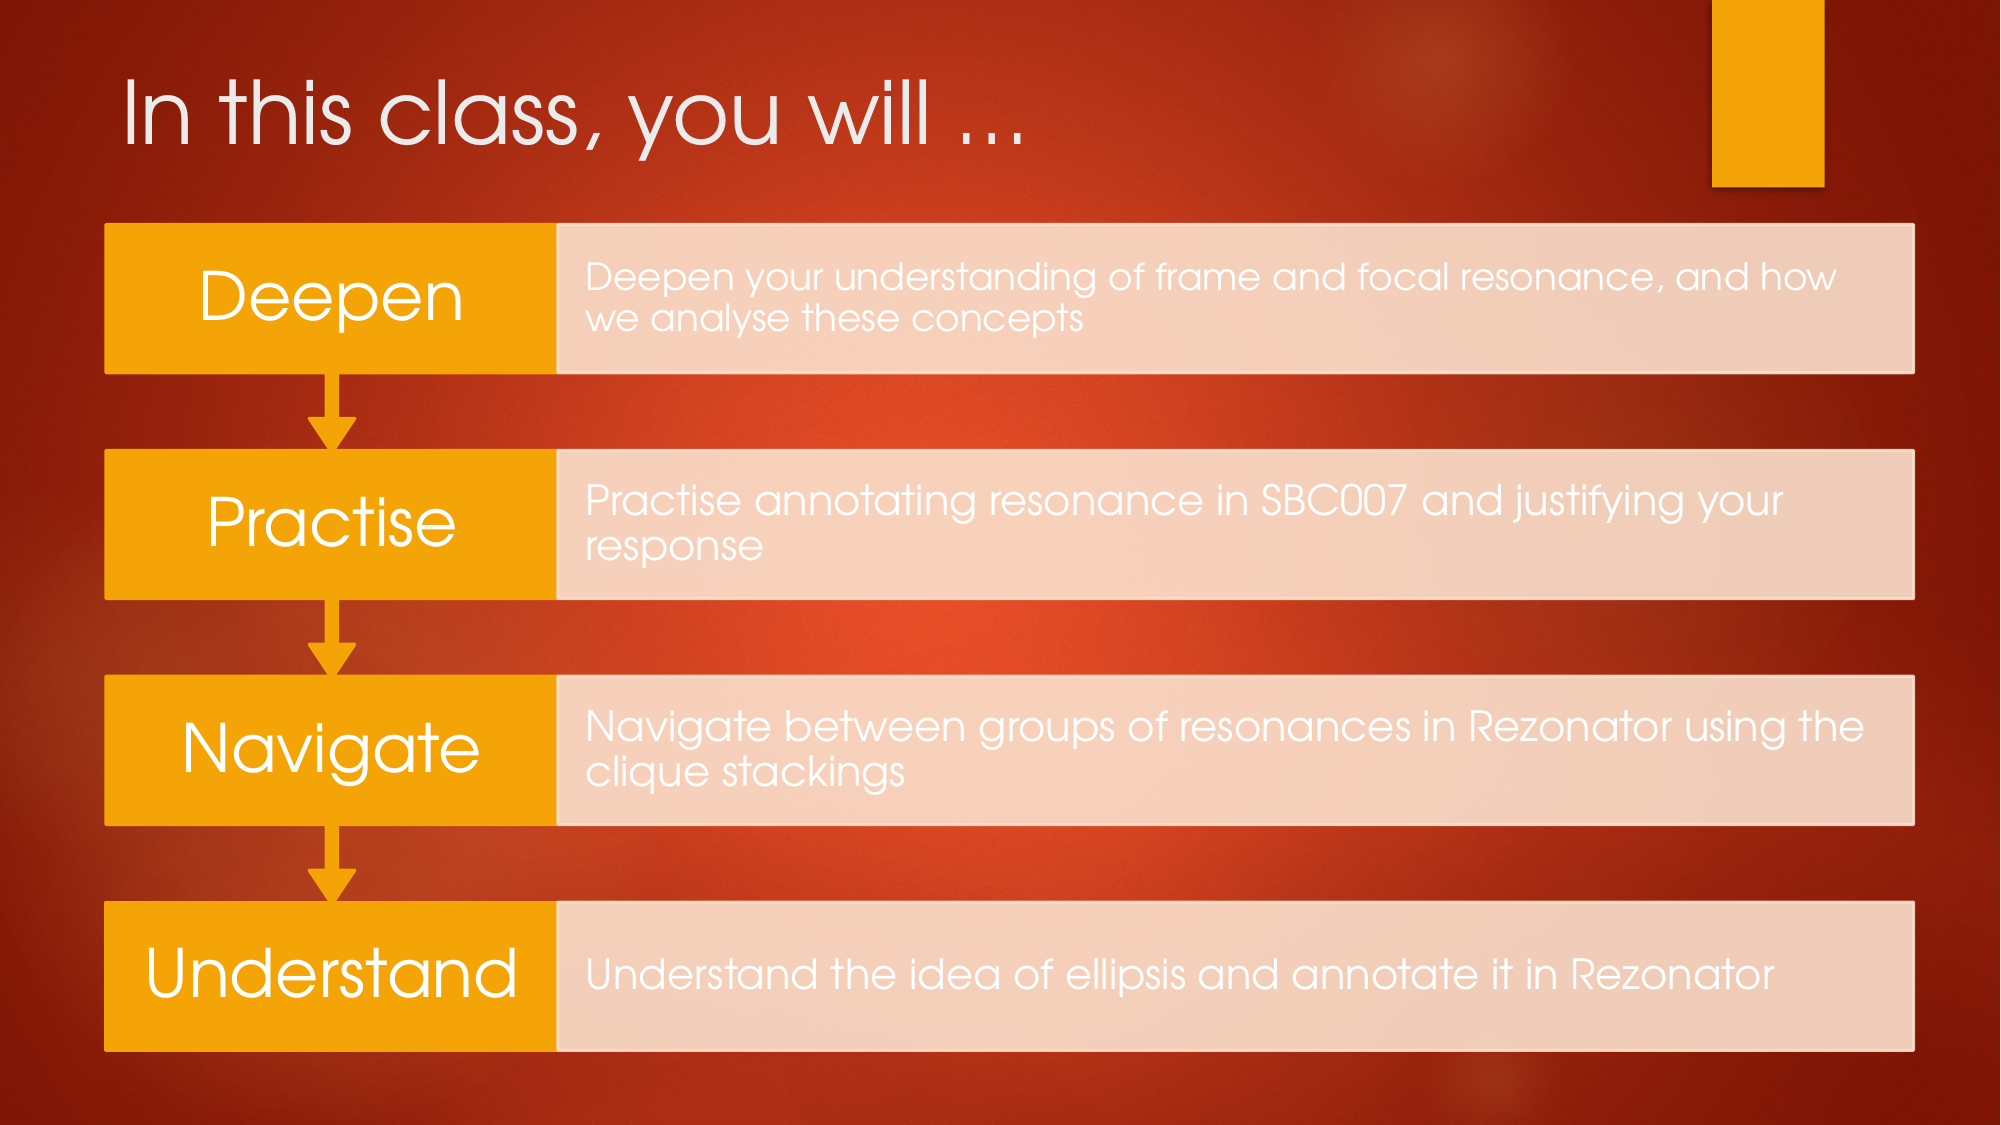

# In this class, you will …
Understand
Understand the idea of ellipsis and annotate it in Rezonator
Navigate
Navigate between groups of resonances in Rezonator using the clique stackings
Practise
Practise annotating resonance in SBC007 and justifying your response
Deepen
Deepen your understanding of frame and focal resonance, and how we analyse these concepts